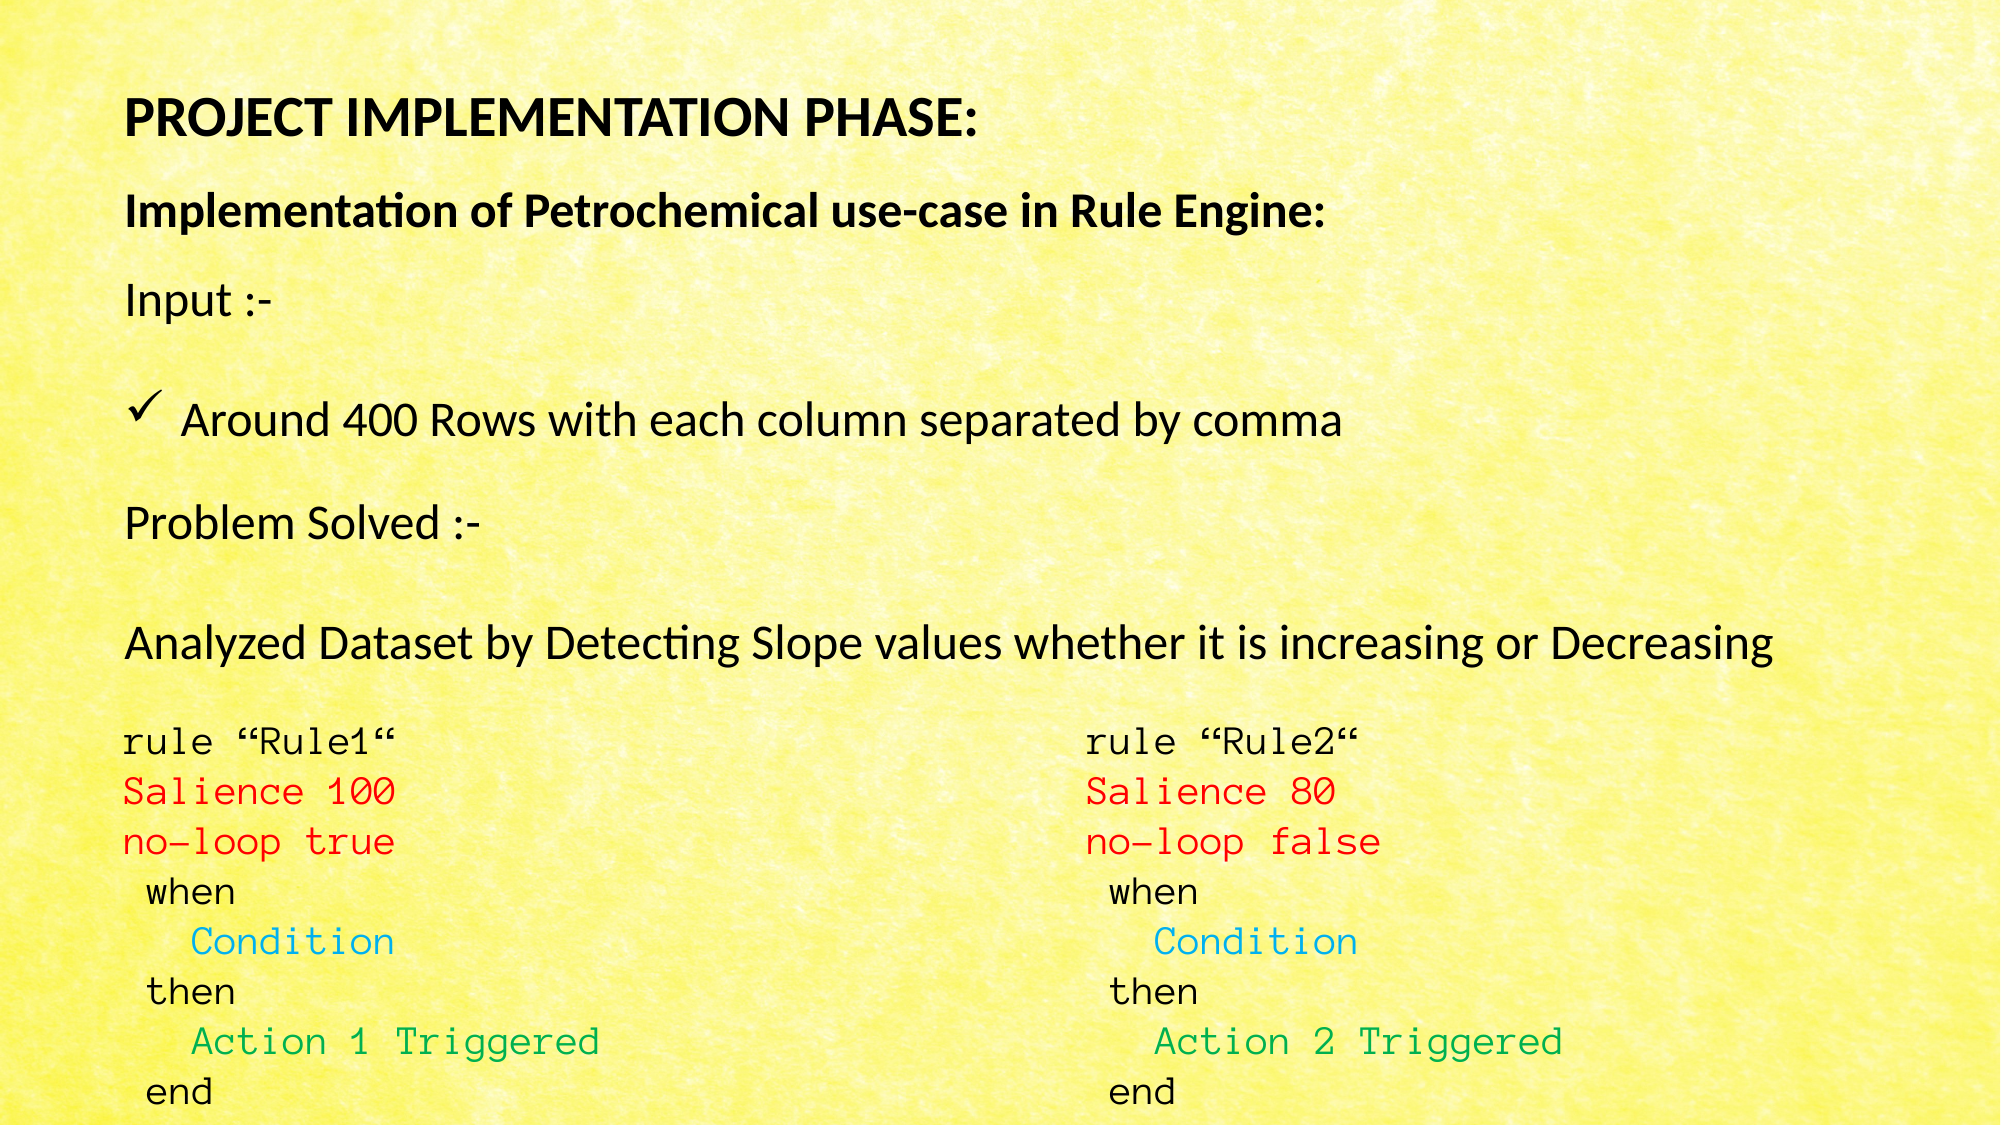

PROJECT IMPLEMENTATION PHASE:
Implementation of Petrochemical use-case in Rule Engine:
Input :-

Around 400 Rows with each column separated by comma
Problem Solved :-

Analyzed Dataset by Detecting Slope values whether it is increasing or Decreasing
rule “Rule2“
Salience 80
no-loop false
 when
   Condition
 then
   Action 2 Triggered
 end
rule “Rule1“
Salience 100
no-loop true
 when
   Condition
 then
   Action 1 Triggered
 end